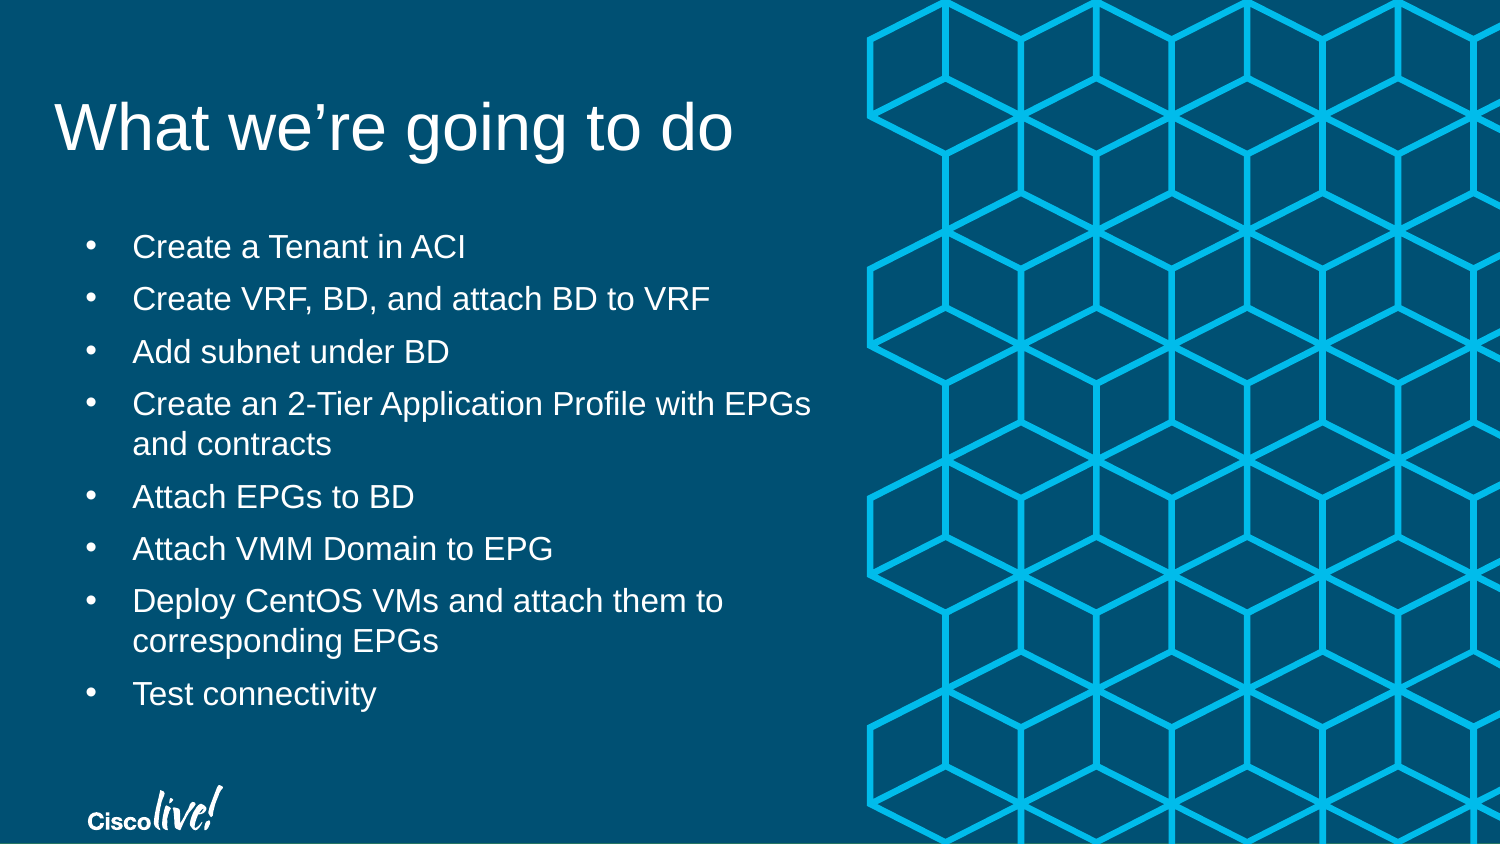

# What we’re going to do
Create a Tenant in ACI
Create VRF, BD, and attach BD to VRF
Add subnet under BD
Create an 2-Tier Application Profile with EPGs and contracts
Attach EPGs to BD
Attach VMM Domain to EPG
Deploy CentOS VMs and attach them to corresponding EPGs
Test connectivity